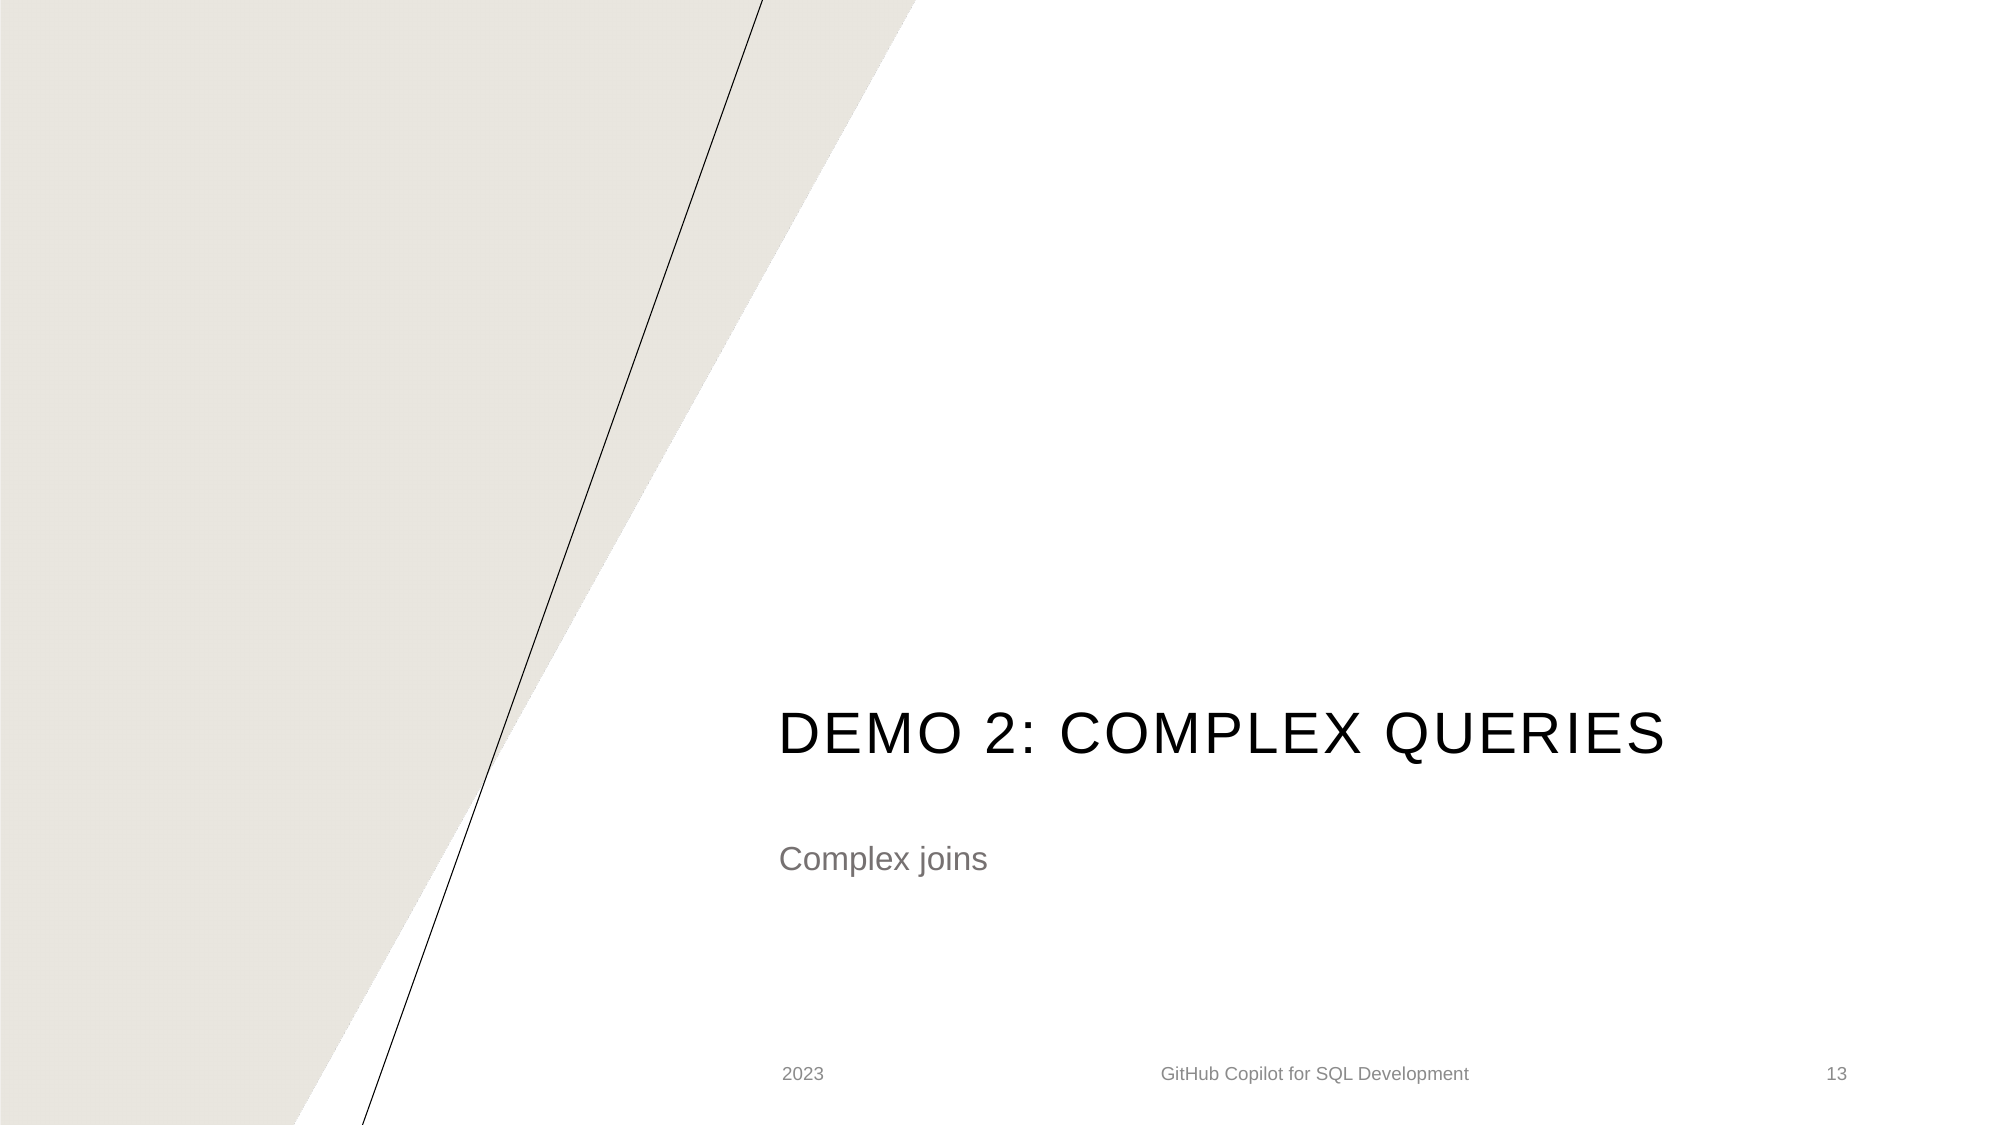

# Demo 2: Complex queries
Complex joins
2023
GitHub Copilot for SQL Development
13